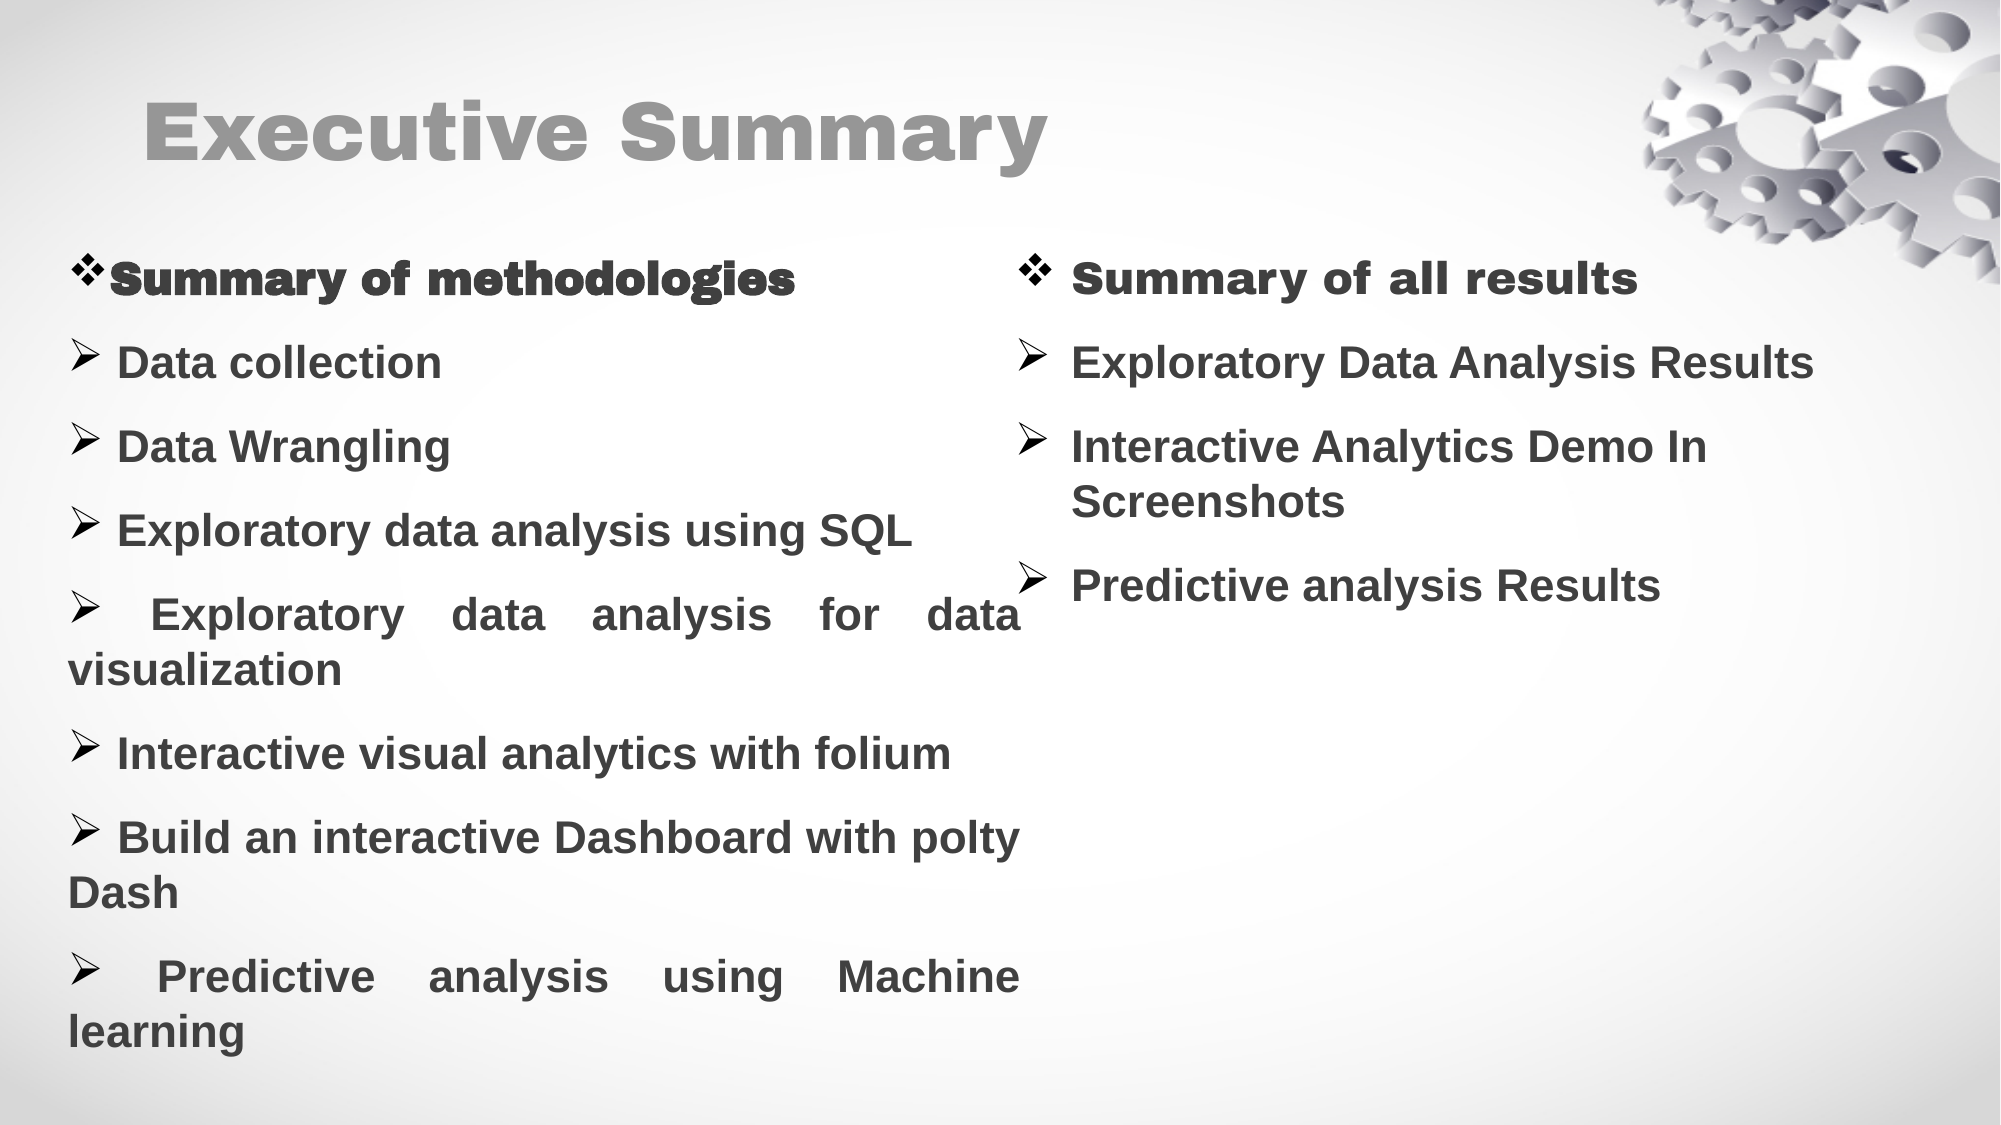

Executive Summary
Summary of methodologies
 Data collection
 Data Wrangling
 Exploratory data analysis using SQL
 Exploratory data analysis for data visualization
 Interactive visual analytics with folium
 Build an interactive Dashboard with polty Dash
 Predictive analysis using Machine learning

Summary of all results
Exploratory Data Analysis Results
Interactive Analytics Demo In Screenshots
Predictive analysis Results
3